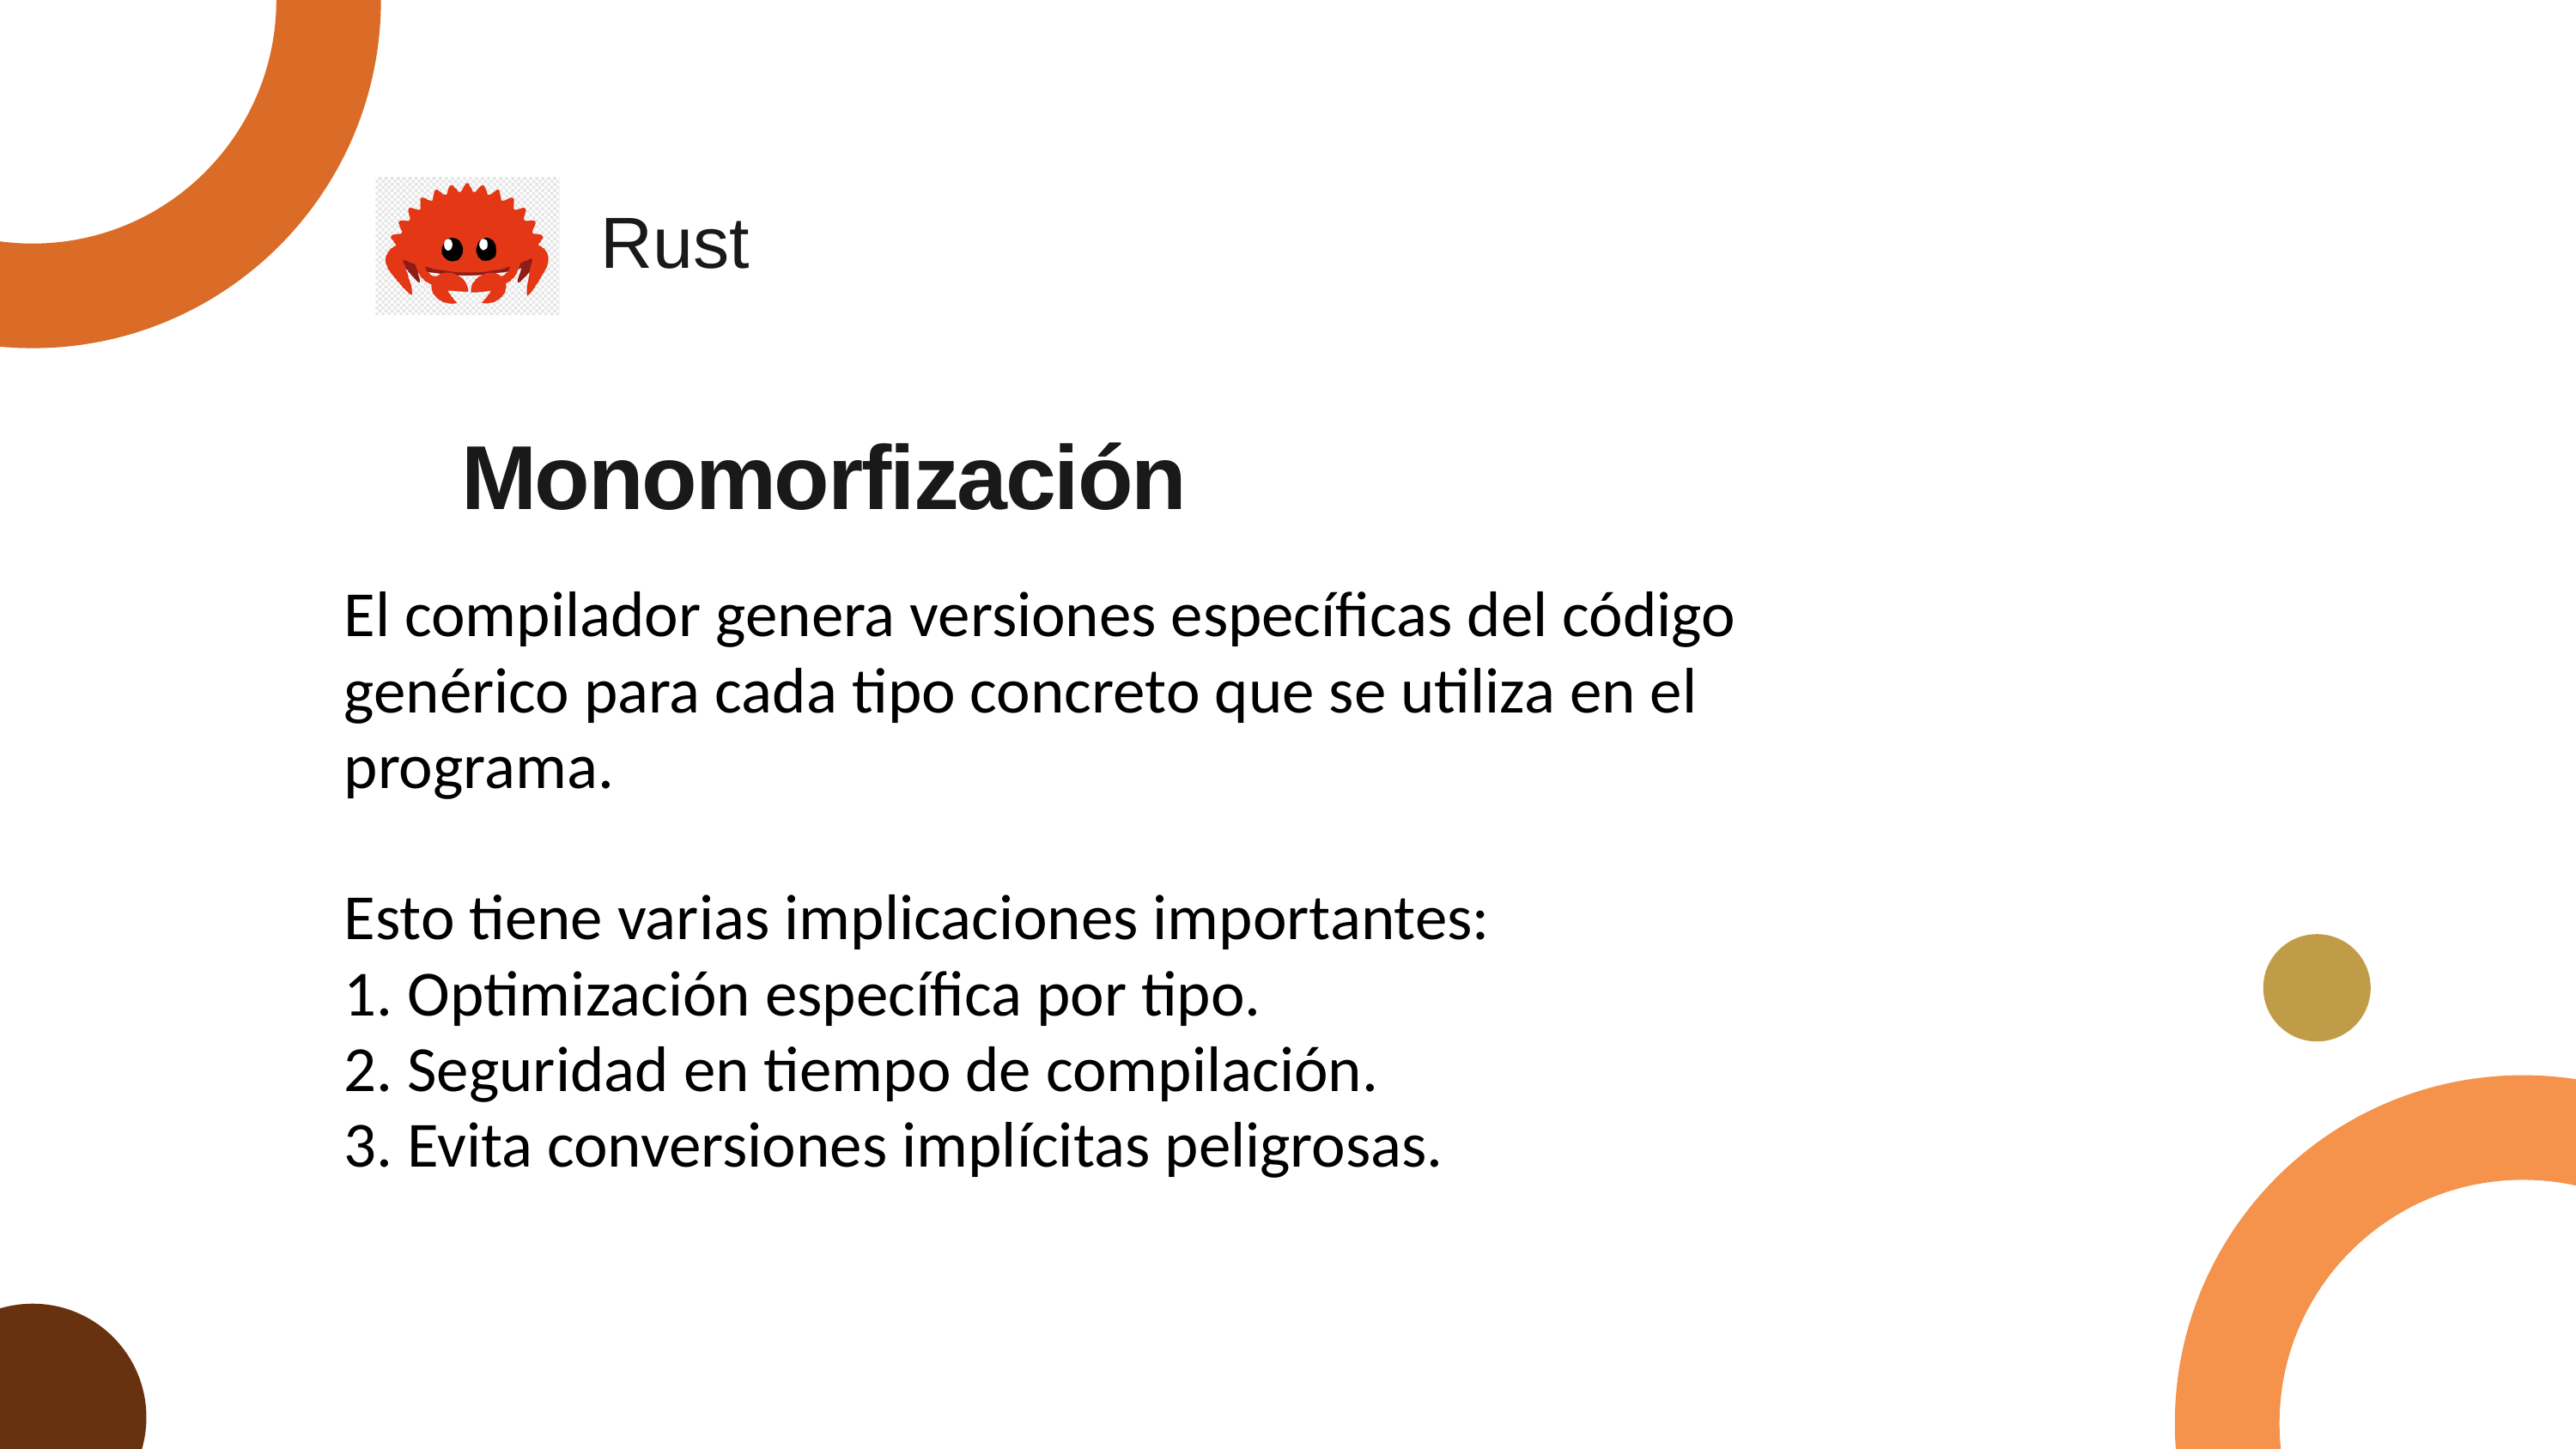

Rust
Monomorfización
El compilador genera versiones específicas del código genérico para cada tipo concreto que se utiliza en el programa.

Esto tiene varias implicaciones importantes:
1. Optimización específica por tipo.
2. Seguridad en tiempo de compilación.
3. Evita conversiones implícitas peligrosas.